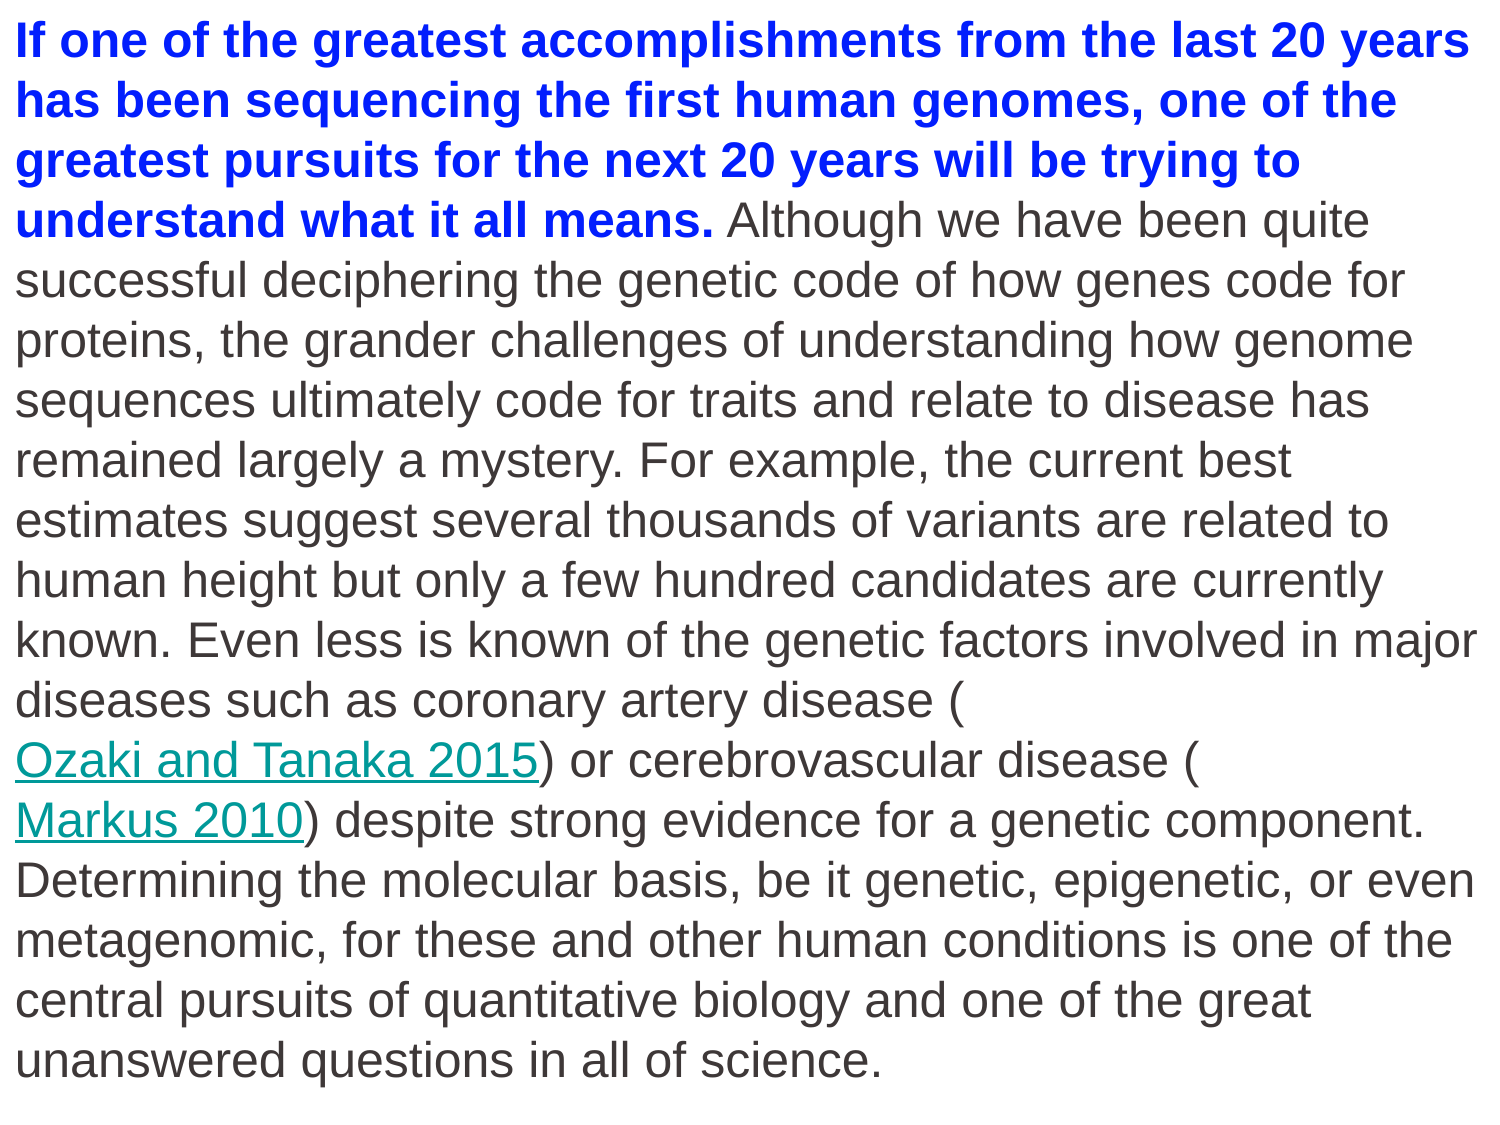

If one of the greatest accomplishments from the last 20 years has been sequencing the first human genomes, one of the greatest pursuits for the next 20 years will be trying to understand what it all means. Although we have been quite successful deciphering the genetic code of how genes code for proteins, the grander challenges of understanding how genome sequences ultimately code for traits and relate to disease has remained largely a mystery. For example, the current best estimates suggest several thousands of variants are related to human height but only a few hundred candidates are currently known. Even less is known of the genetic factors involved in major diseases such as coronary artery disease (Ozaki and Tanaka 2015) or cerebrovascular disease (Markus 2010) despite strong evidence for a genetic component. Determining the molecular basis, be it genetic, epigenetic, or even metagenomic, for these and other human conditions is one of the central pursuits of quantitative biology and one of the great unanswered questions in all of science.